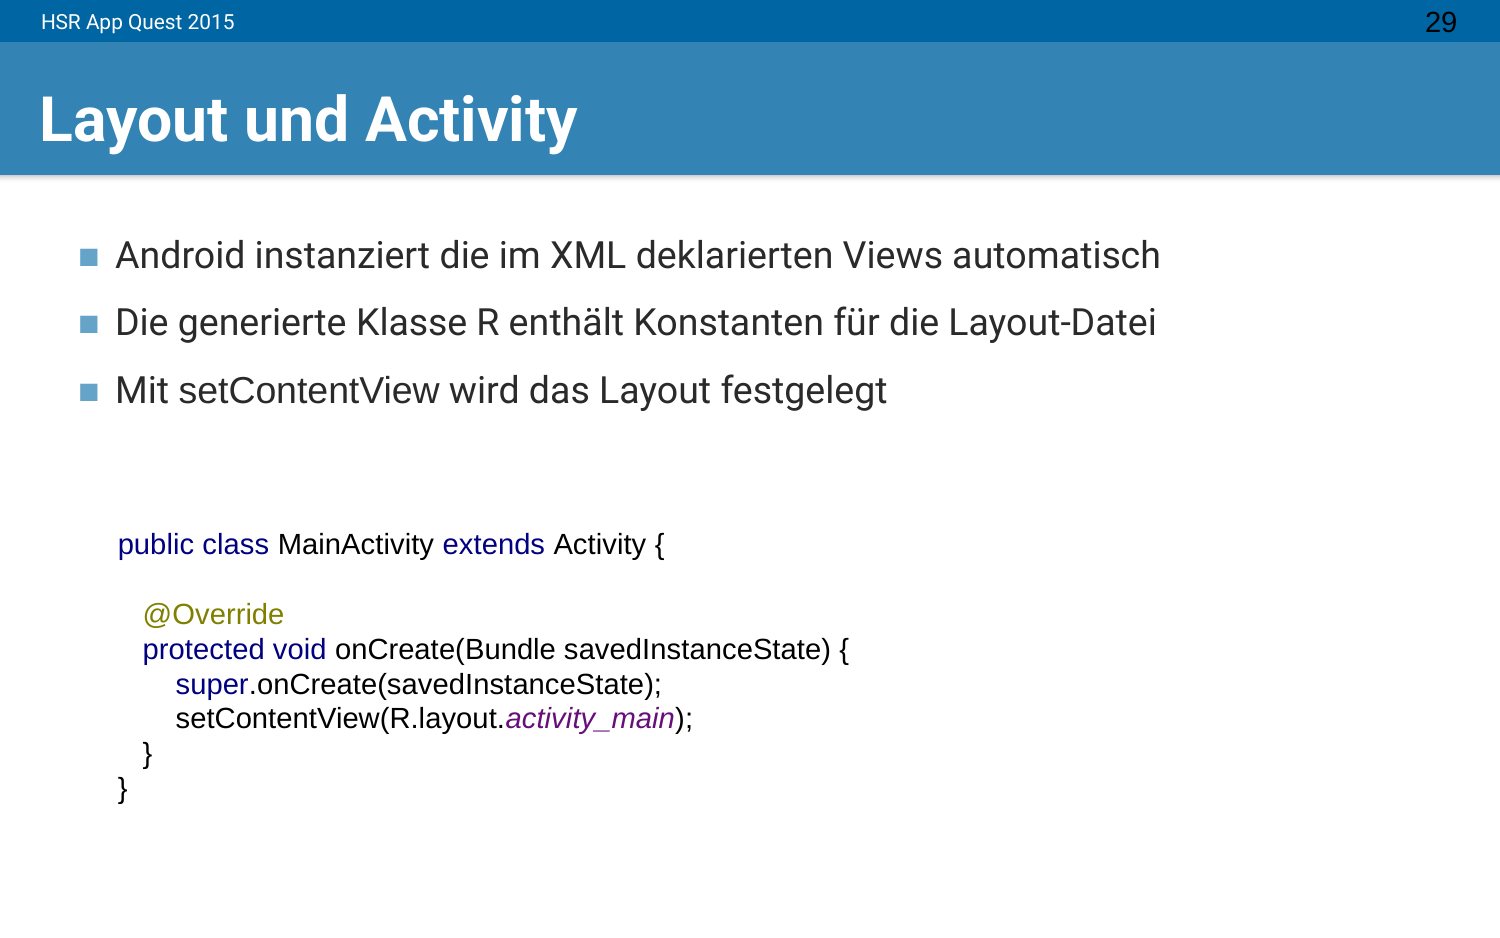

29
# Layout und Activity
Android instanziert die im XML deklarierten Views automatisch
Die generierte Klasse R enthält Konstanten für die Layout-Datei
Mit setContentView wird das Layout festgelegt
public class MainActivity extends Activity {

   @Override
   protected void onCreate(Bundle savedInstanceState) {
       super.onCreate(savedInstanceState);
       setContentView(R.layout.activity_main);
   }
}